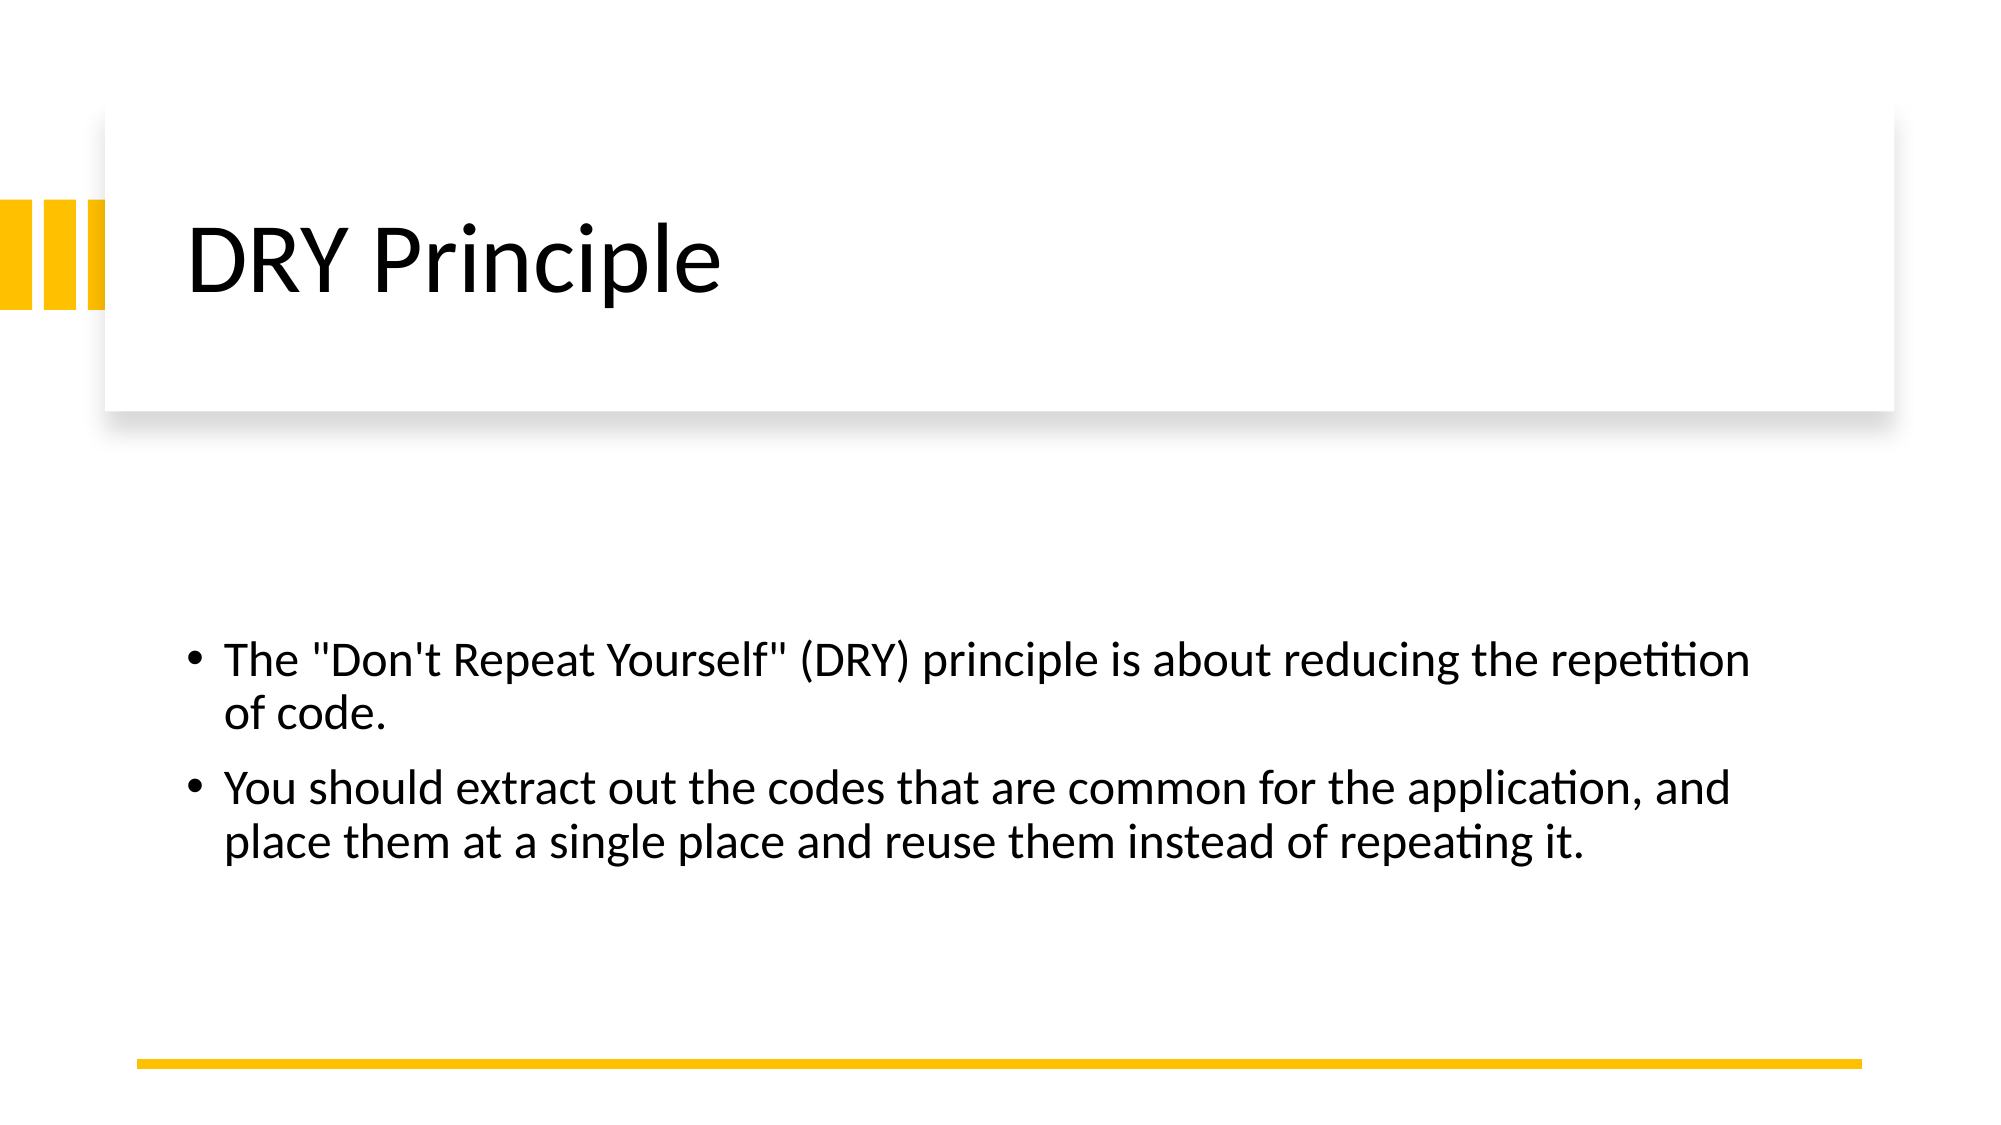

# DRY Principle

The "Don't Repeat Yourself" (DRY) principle is about reducing the repetition of code.
You should extract out the codes that are common for the application, and place them at a single place and reuse them instead of repeating it.